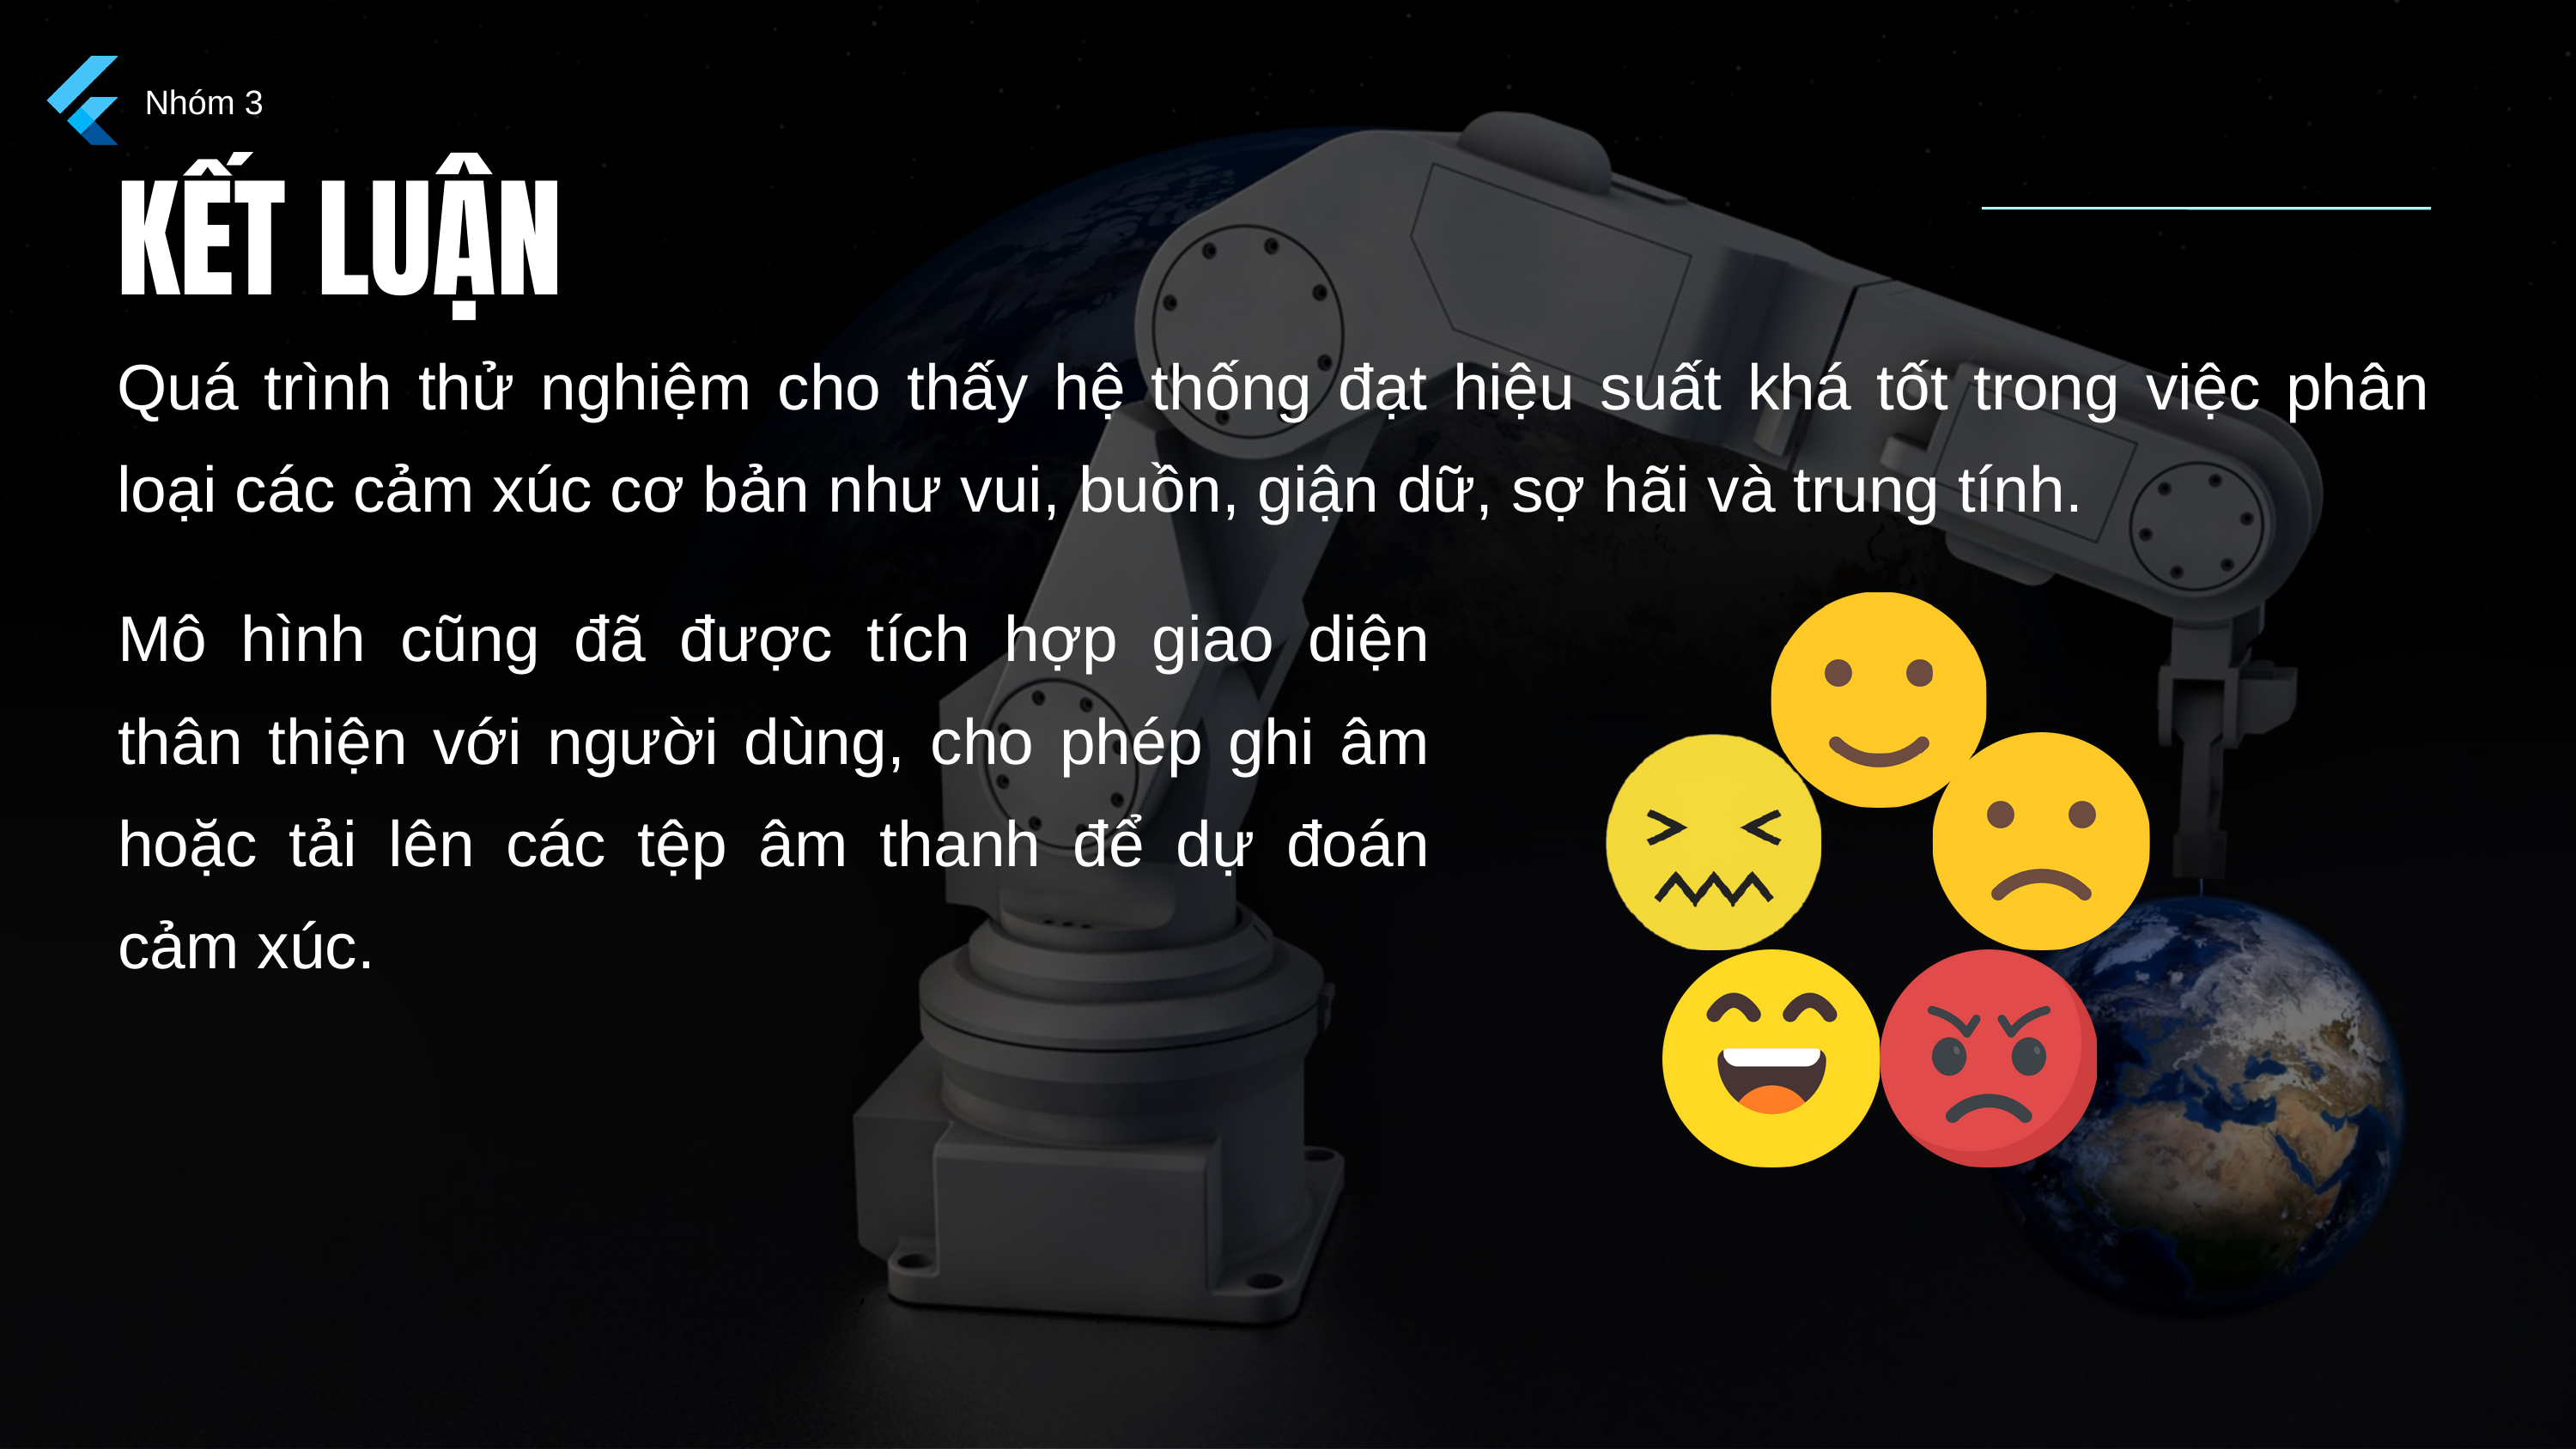

Nhóm 3
KẾT LUẬN

Quá trình thử nghiệm cho thấy hệ thống đạt hiệu suất khá tốt trong việc phân loại các cảm xúc cơ bản như vui, buồn, giận dữ, sợ hãi và trung tính.
Mô hình cũng đã được tích hợp giao diện thân thiện với người dùng, cho phép ghi âm hoặc tải lên các tệp âm thanh để dự đoán cảm xúc.